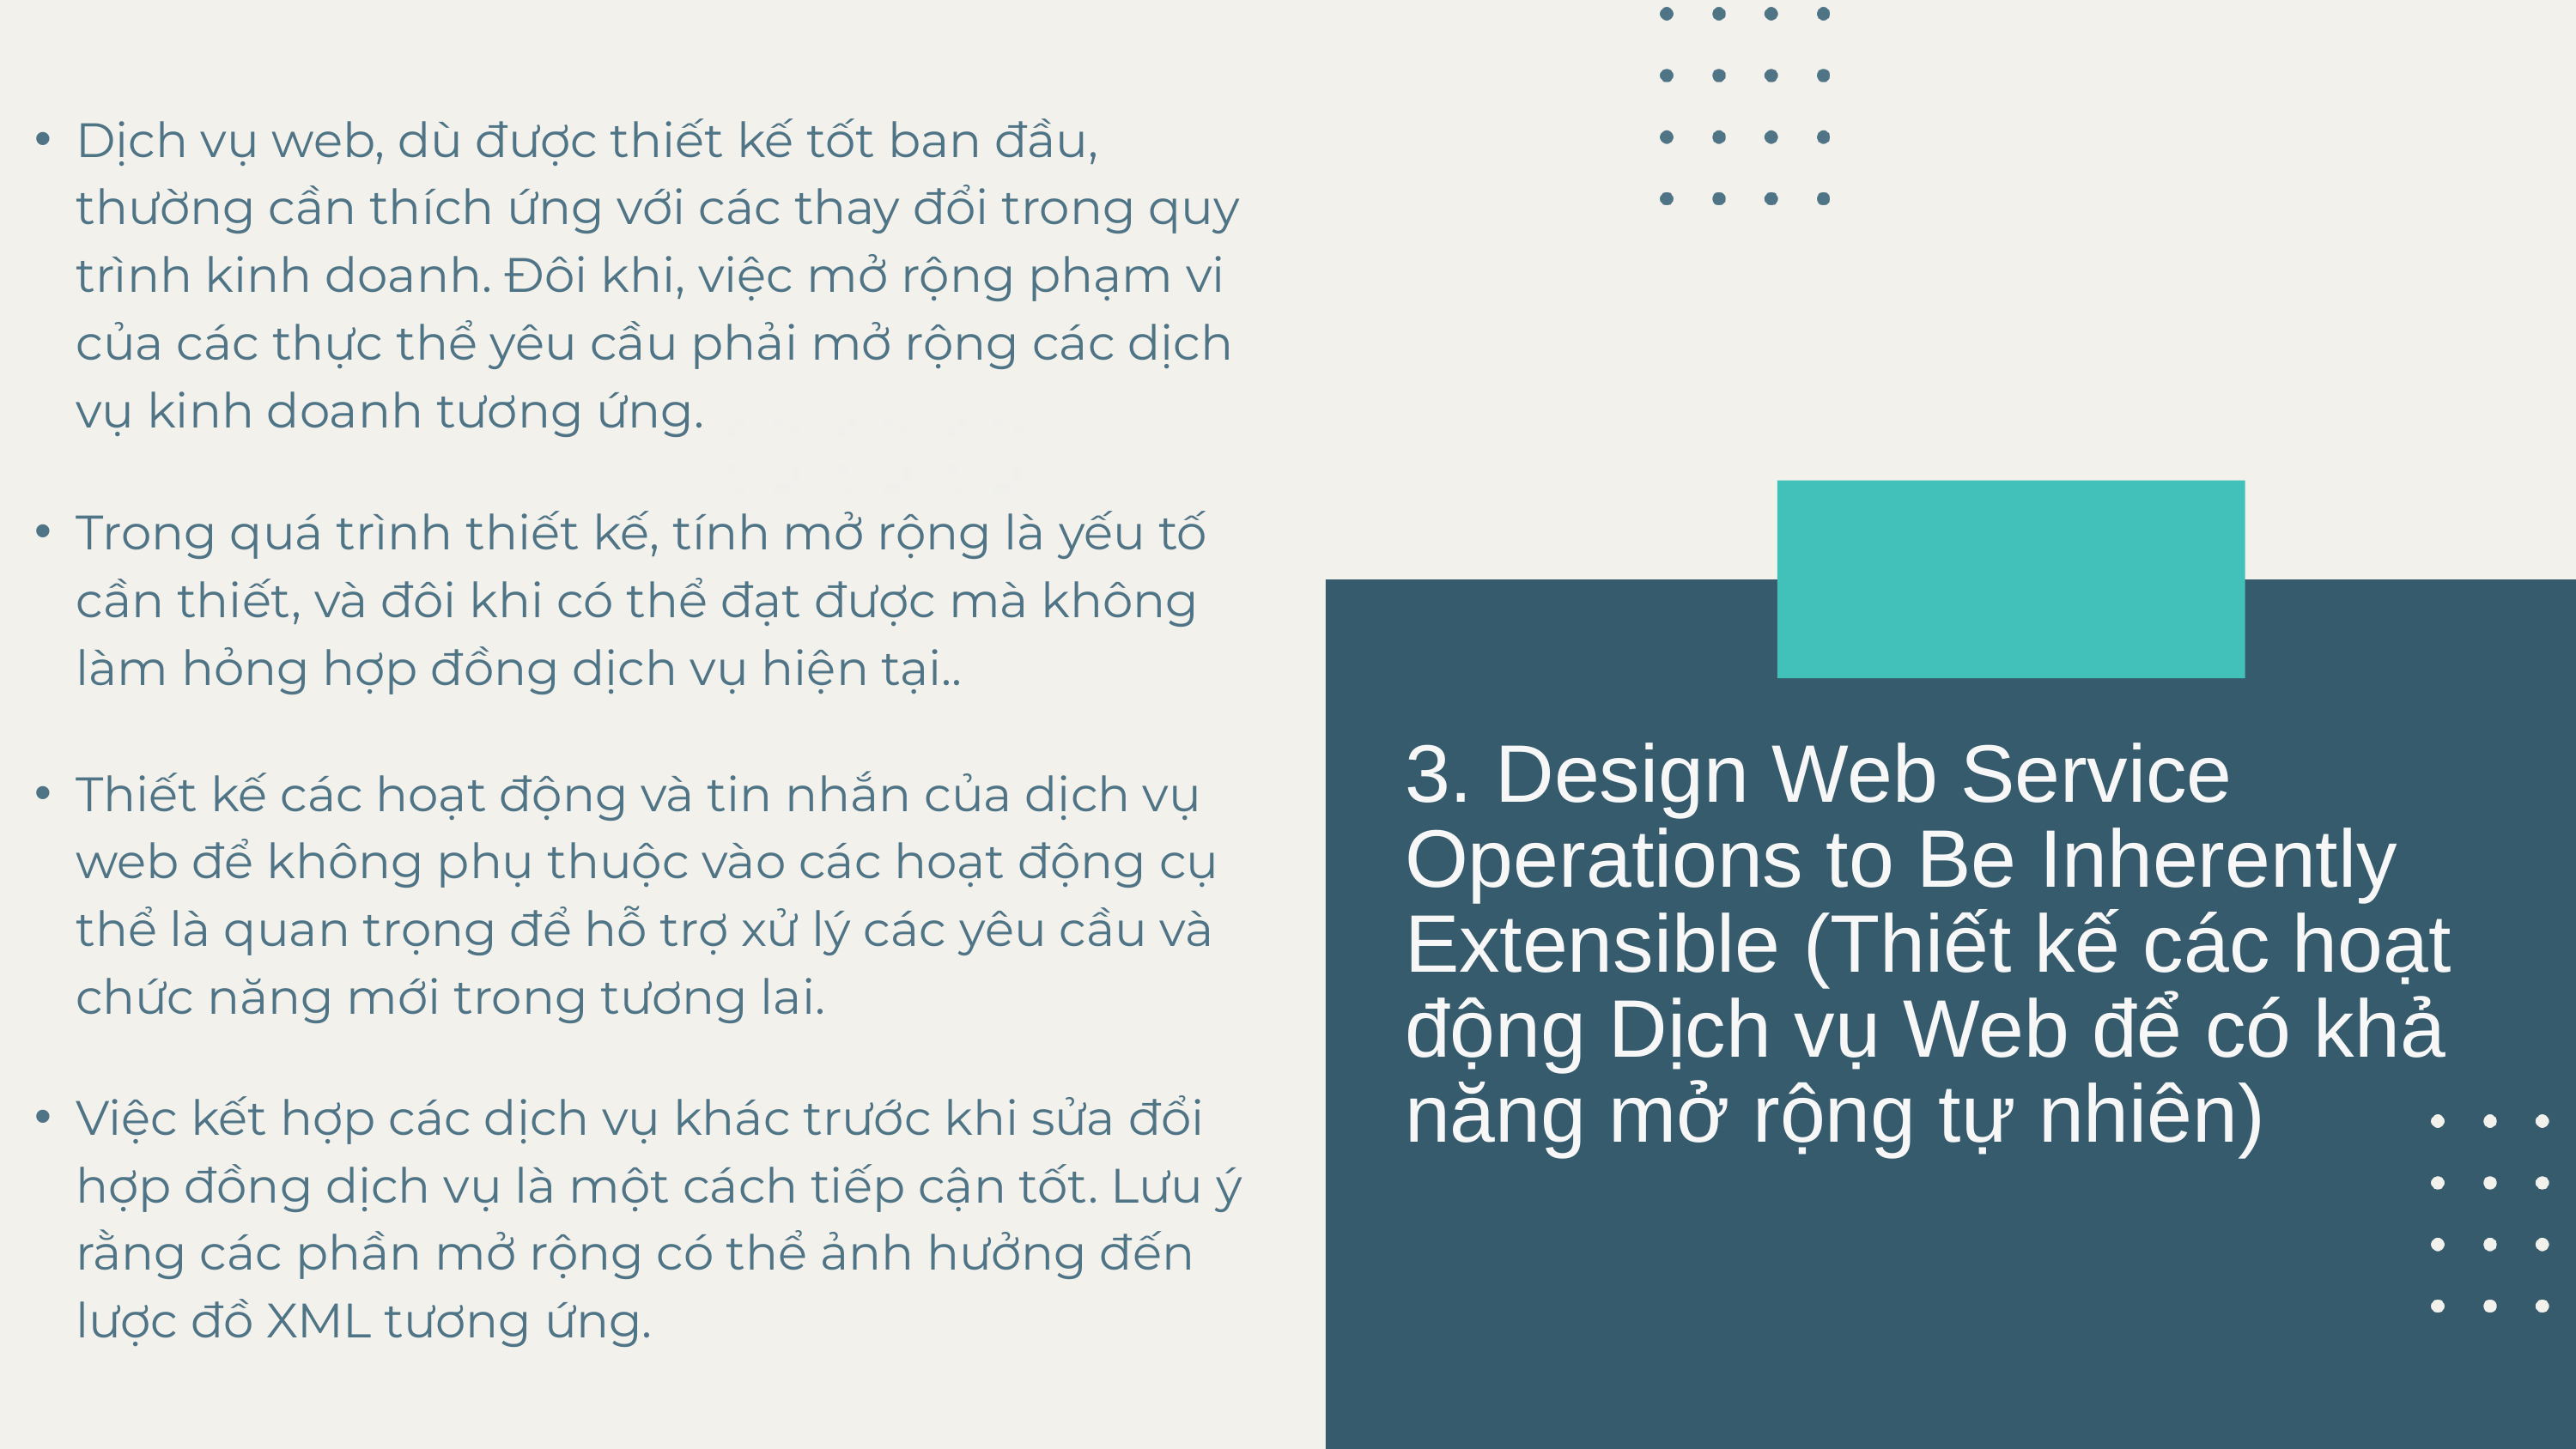

Dịch vụ web, dù được thiết kế tốt ban đầu, thường cần thích ứng với các thay đổi trong quy trình kinh doanh. Đôi khi, việc mở rộng phạm vi của các thực thể yêu cầu phải mở rộng các dịch vụ kinh doanh tương ứng.

Trong quá trình thiết kế, tính mở rộng là yếu tố cần thiết, và đôi khi có thể đạt được mà không làm hỏng hợp đồng dịch vụ hiện tại..

3. Design Web Service Operations to Be Inherently Extensible (Thiết kế các hoạt động Dịch vụ Web để có khả năng mở rộng tự nhiên)
Thiết kế các hoạt động và tin nhắn của dịch vụ web để không phụ thuộc vào các hoạt động cụ thể là quan trọng để hỗ trợ xử lý các yêu cầu và chức năng mới trong tương lai.
Việc kết hợp các dịch vụ khác trước khi sửa đổi hợp đồng dịch vụ là một cách tiếp cận tốt. Lưu ý rằng các phần mở rộng có thể ảnh hưởng đến lược đồ XML tương ứng.